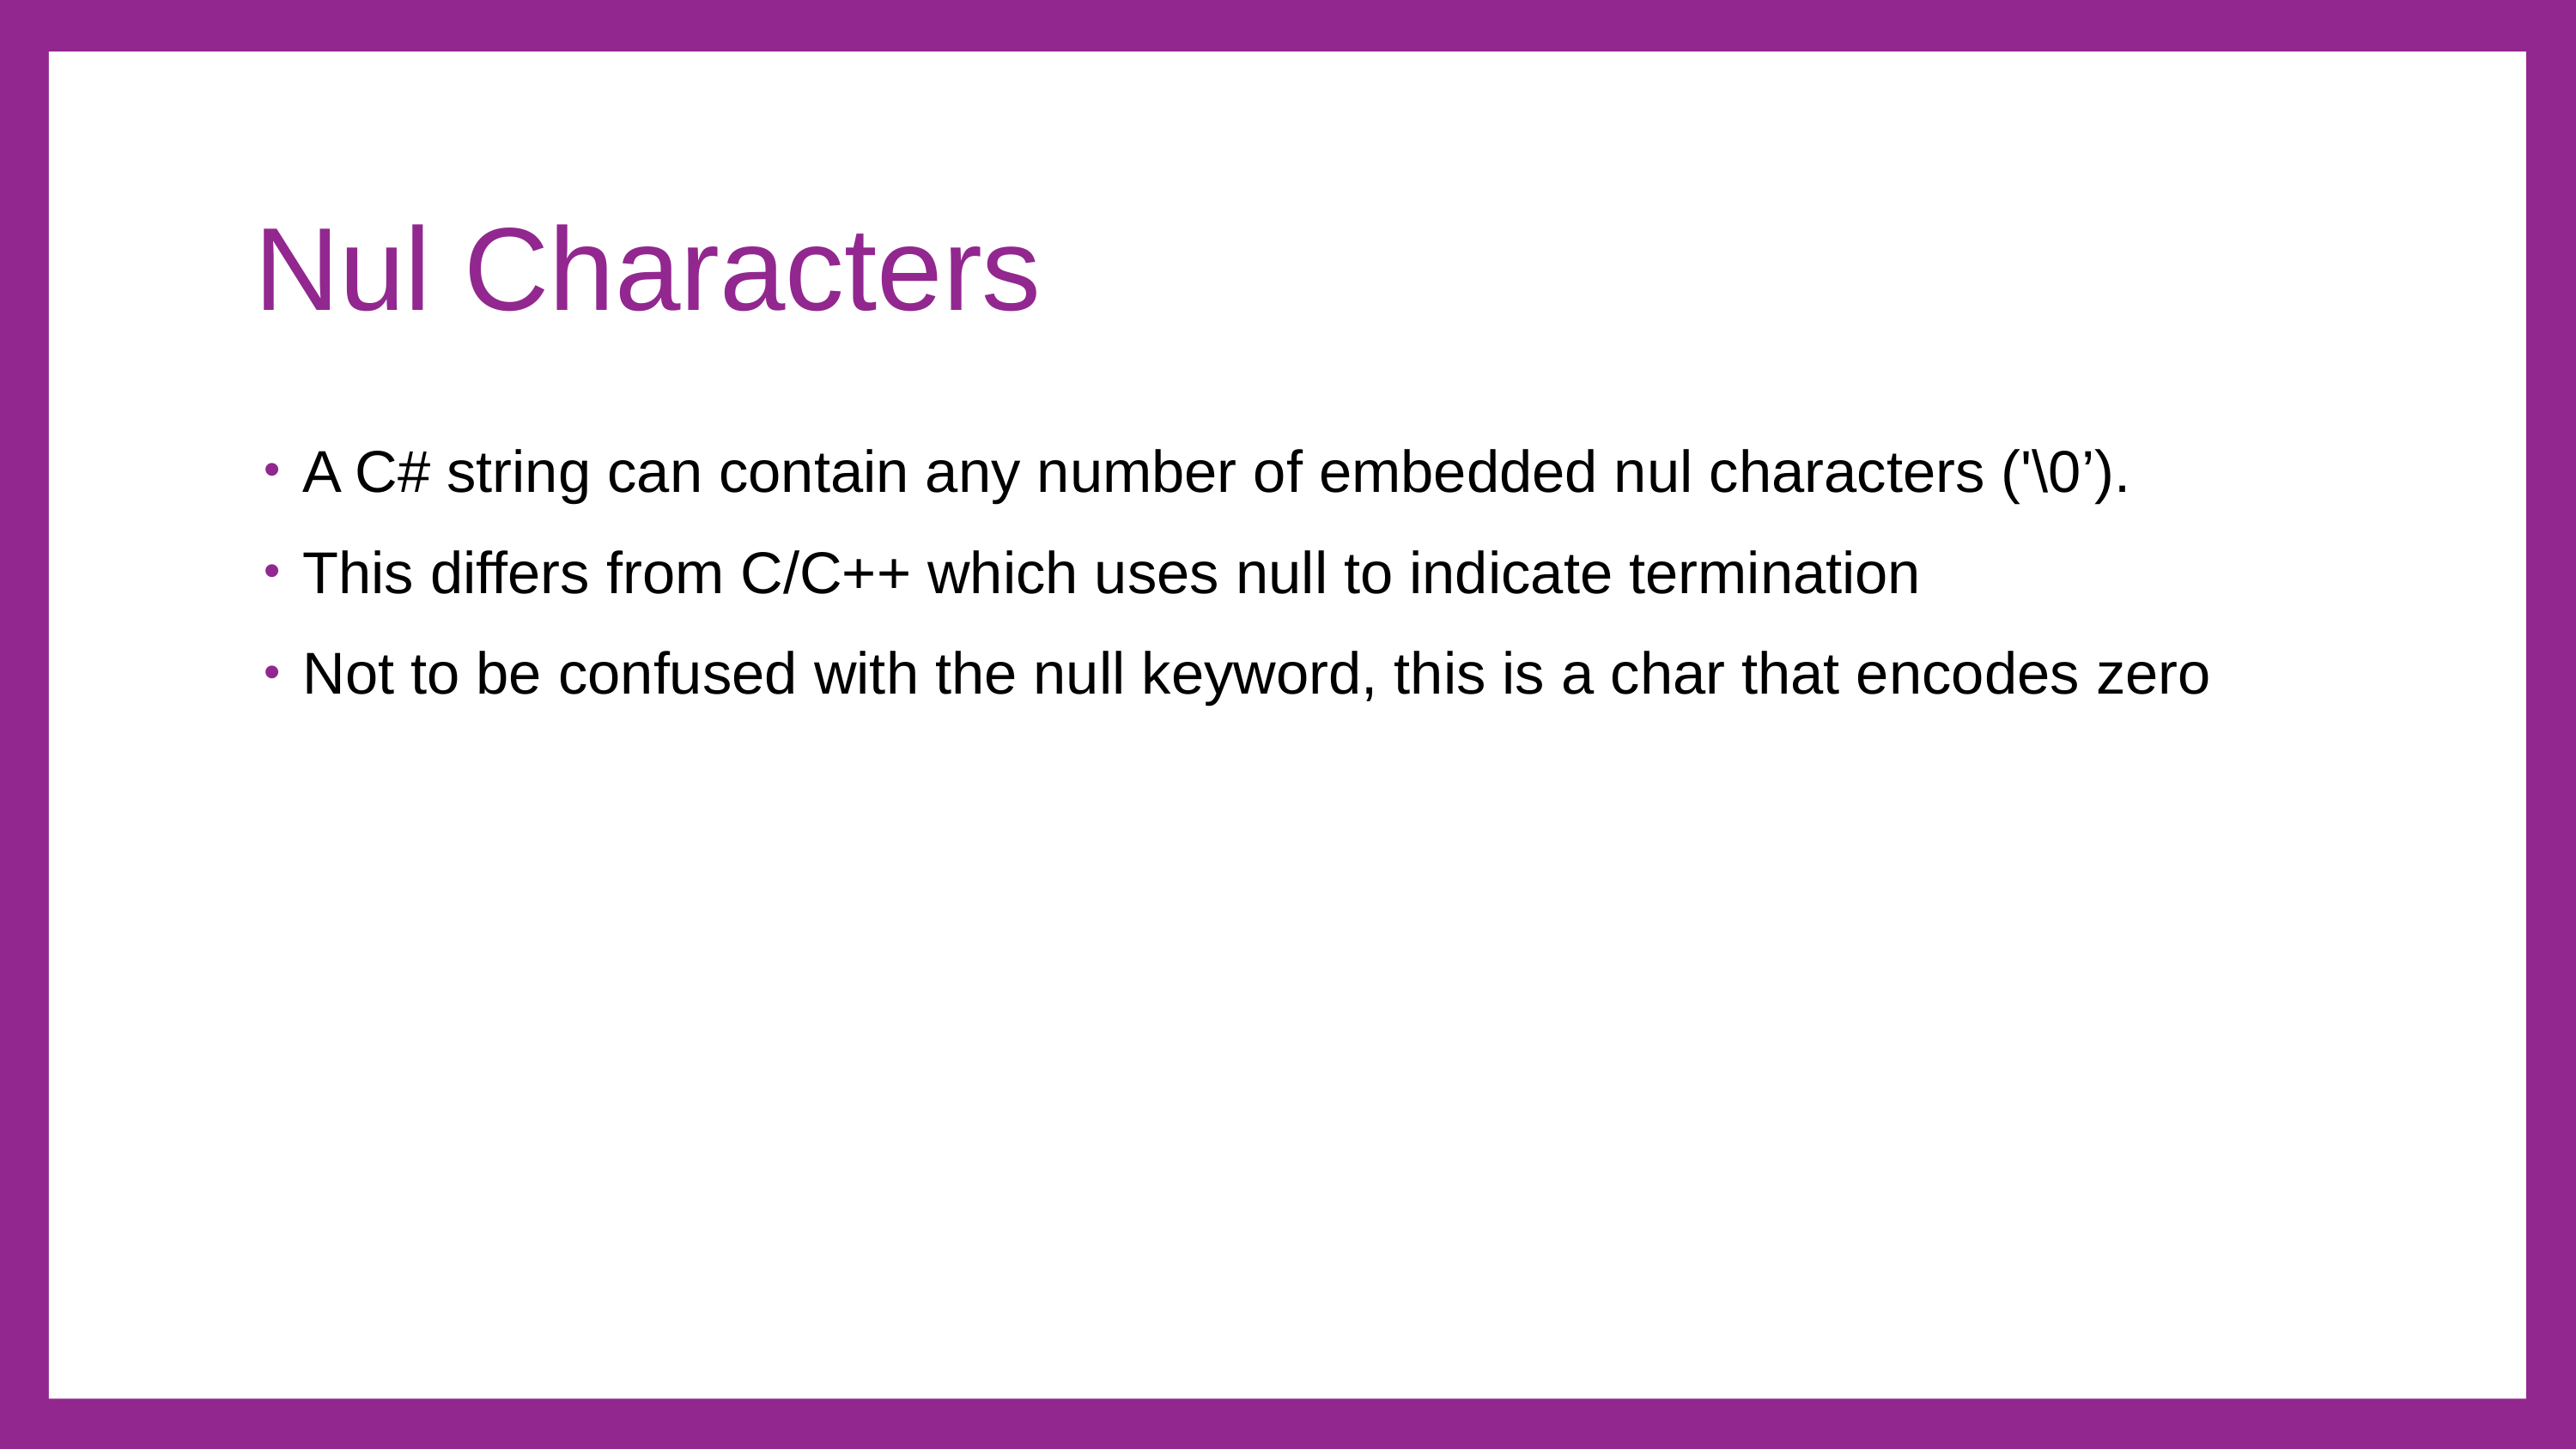

# Nul Characters
A C# string can contain any number of embedded nul characters ('\0’).
This differs from C/C++ which uses null to indicate termination
Not to be confused with the null keyword, this is a char that encodes zero